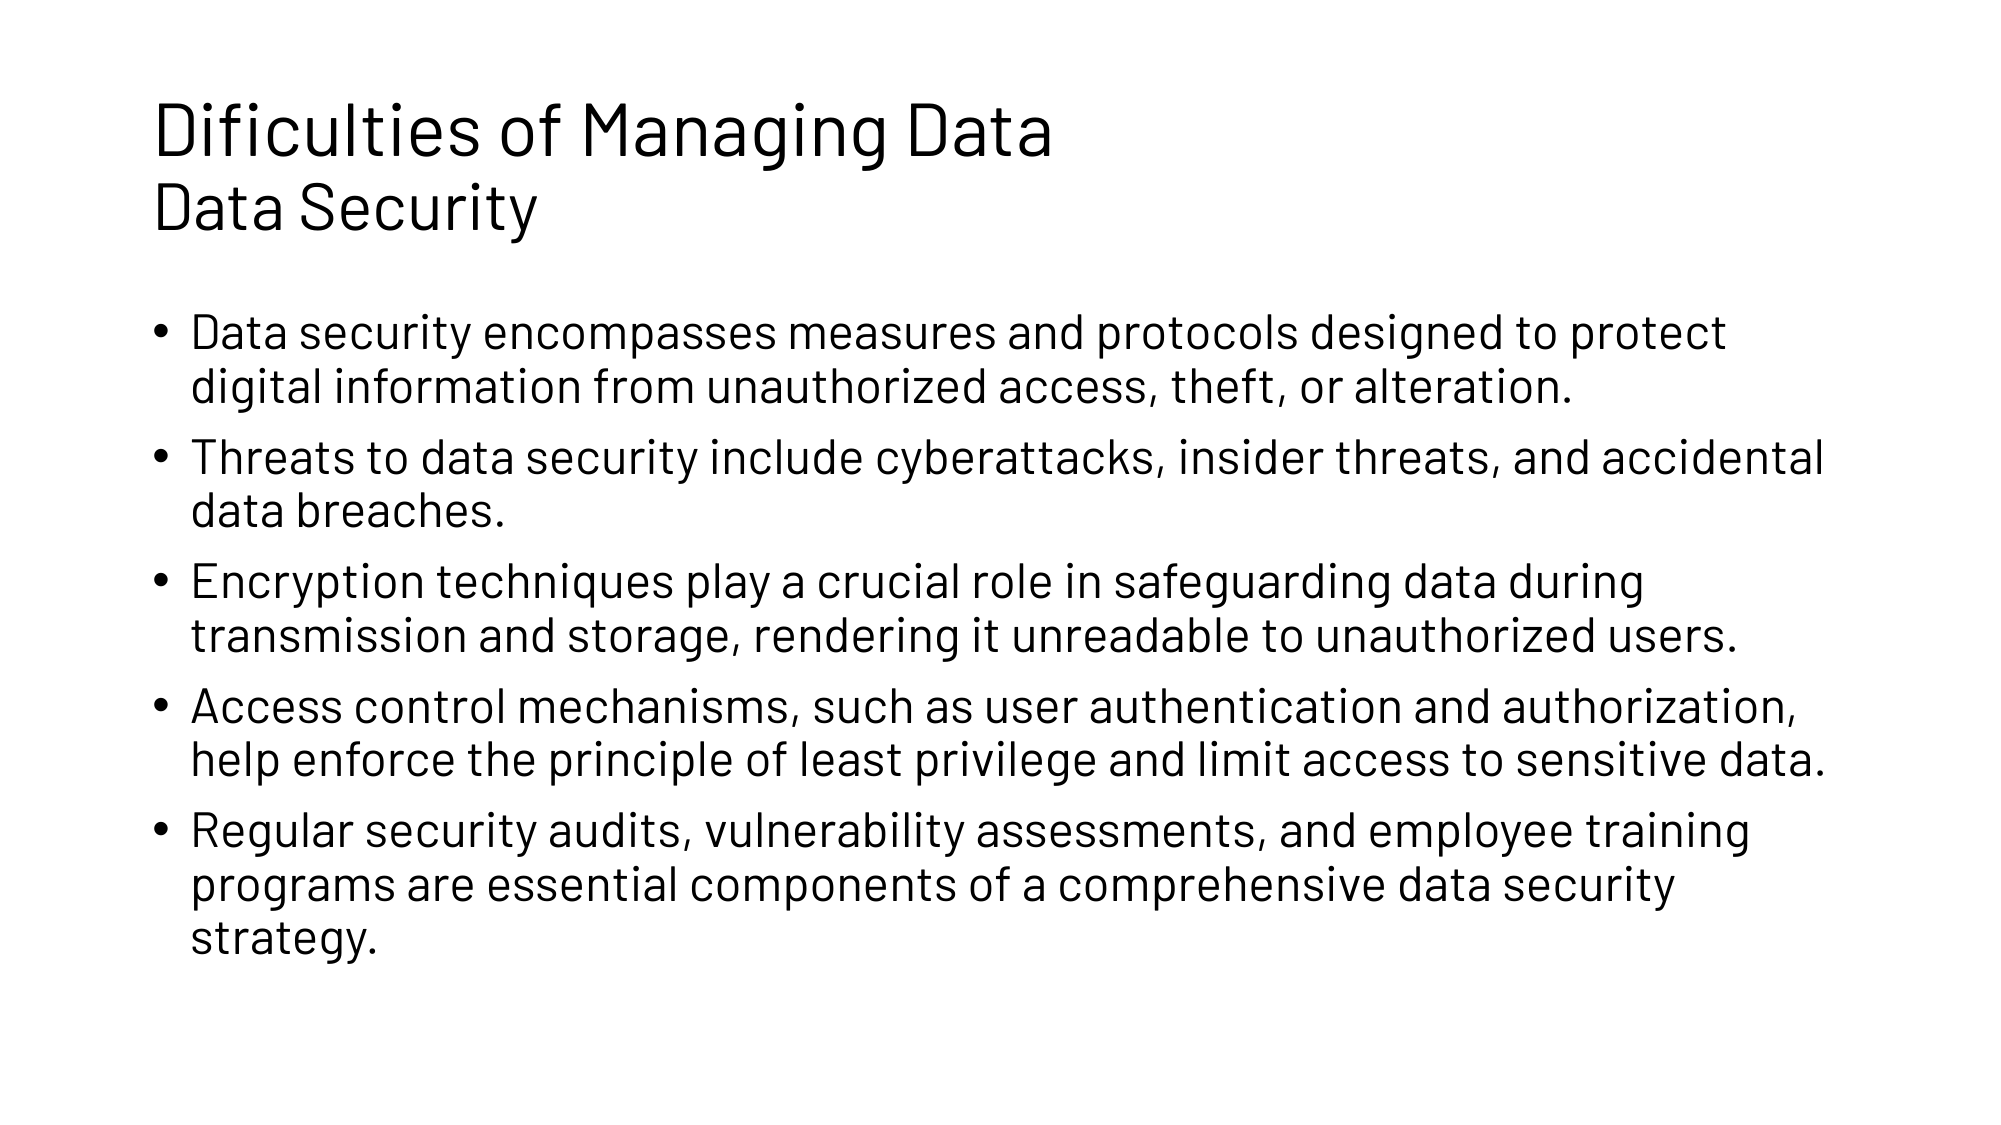

# Dificulties of Managing Data Data Security
Data security encompasses measures and protocols designed to protect digital information from unauthorized access, theft, or alteration.
Threats to data security include cyberattacks, insider threats, and accidental data breaches.
Encryption techniques play a crucial role in safeguarding data during transmission and storage, rendering it unreadable to unauthorized users.
Access control mechanisms, such as user authentication and authorization, help enforce the principle of least privilege and limit access to sensitive data.
Regular security audits, vulnerability assessments, and employee training programs are essential components of a comprehensive data security strategy.